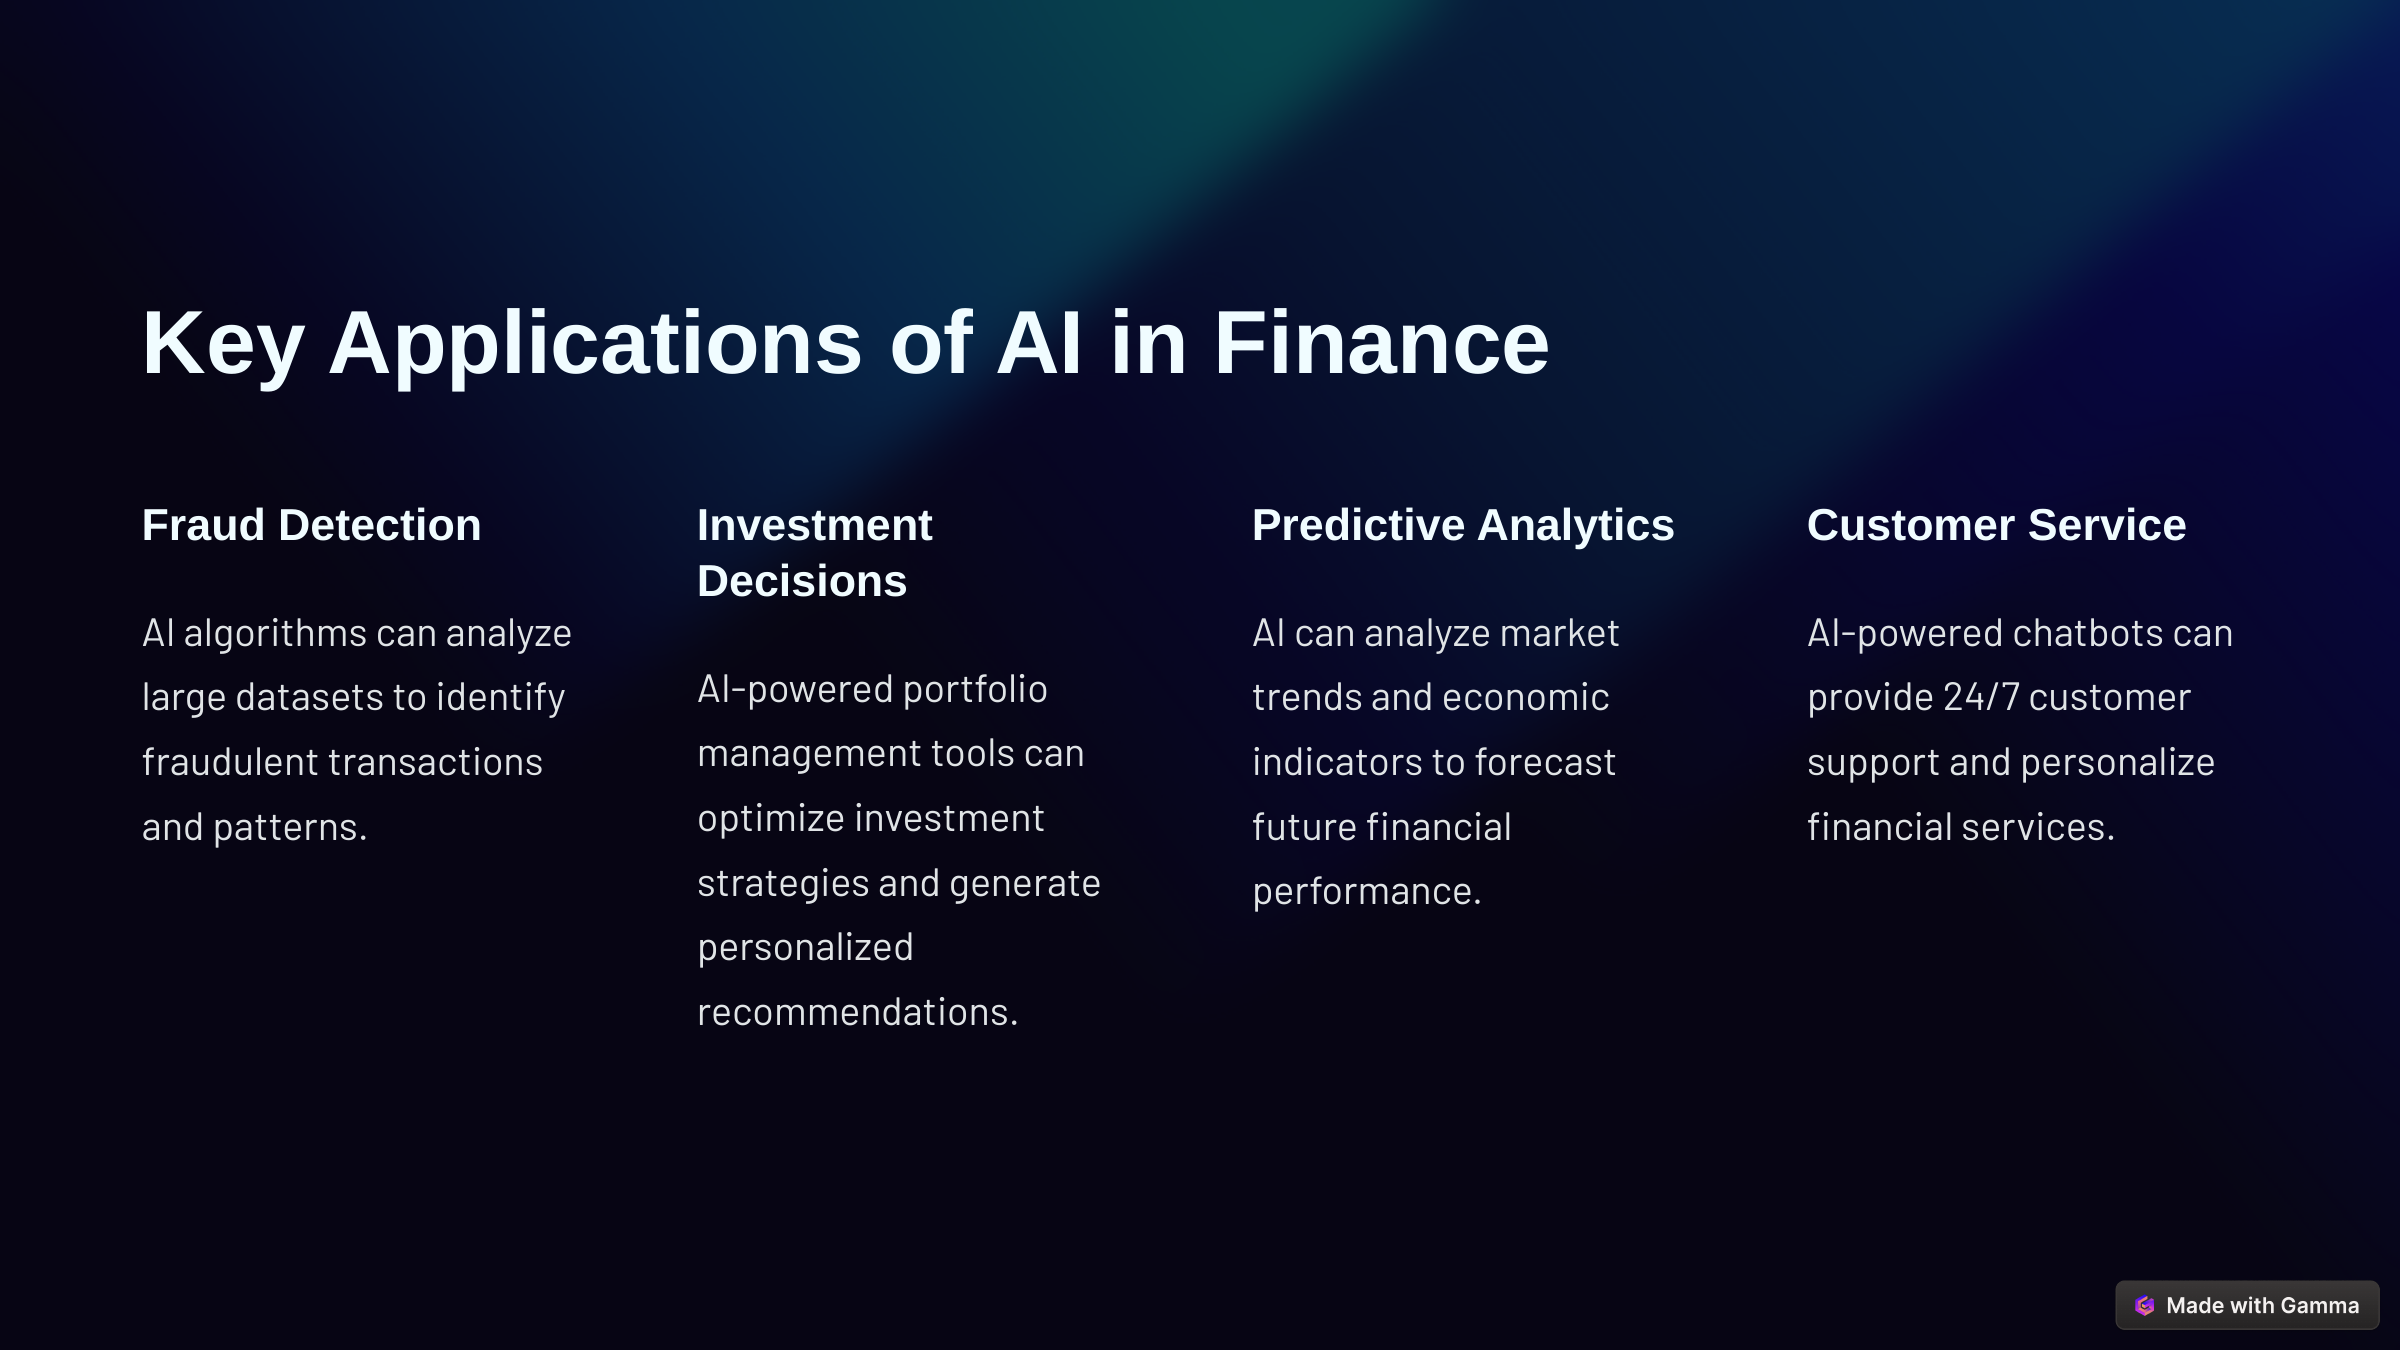

Key Applications of AI in Finance
Fraud Detection
Investment Decisions
Predictive Analytics
Customer Service
AI algorithms can analyze large datasets to identify fraudulent transactions and patterns.
AI can analyze market trends and economic indicators to forecast future financial performance.
AI-powered chatbots can provide 24/7 customer support and personalize financial services.
AI-powered portfolio management tools can optimize investment strategies and generate personalized recommendations.